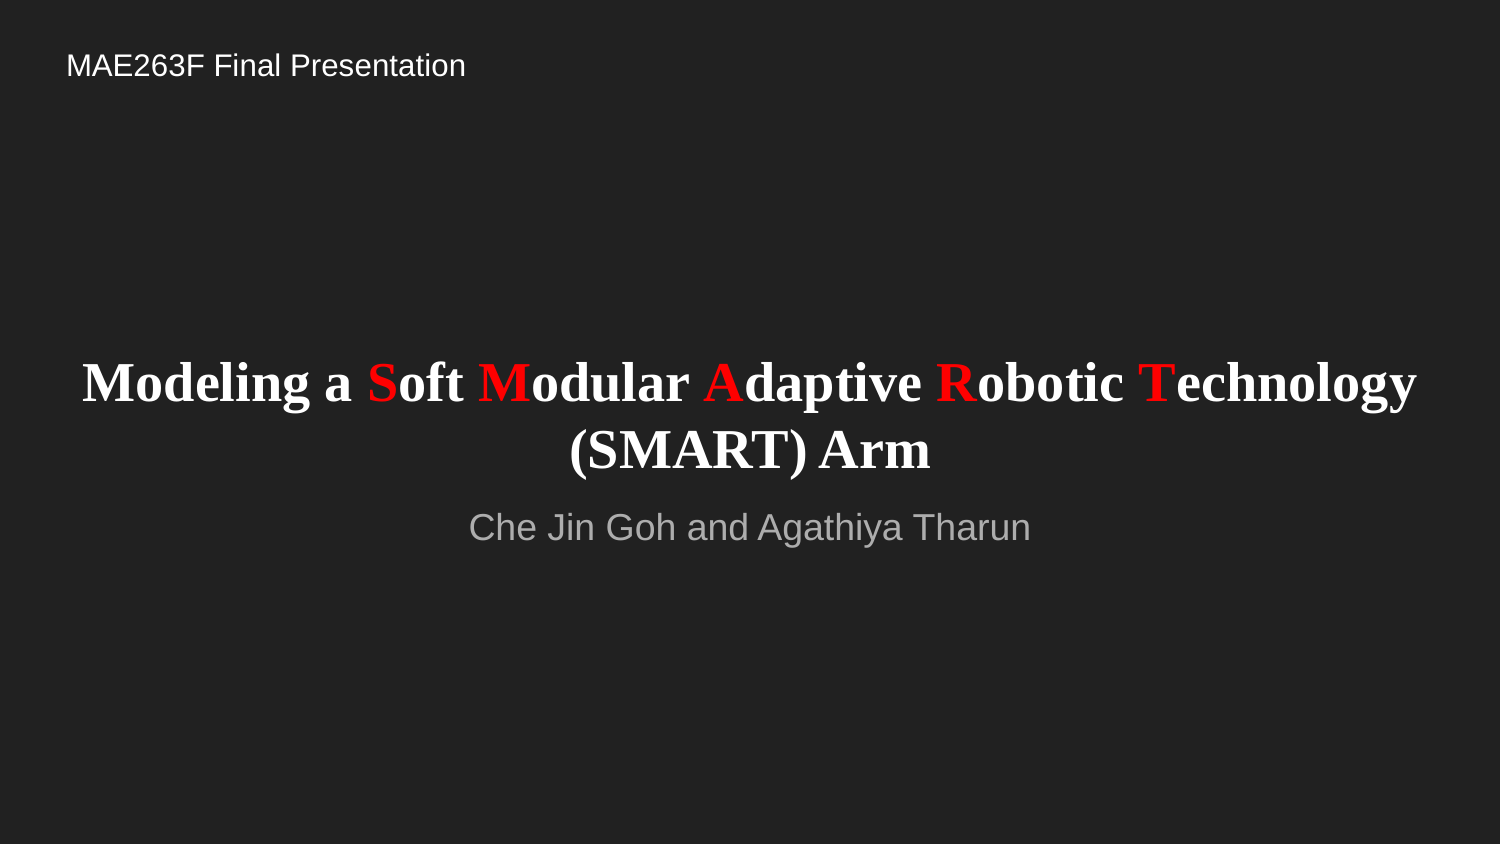

MAE263F Final Presentation
# Modeling a Soft Modular Adaptive Robotic Technology (SMART) Arm

Che Jin Goh and Agathiya Tharun